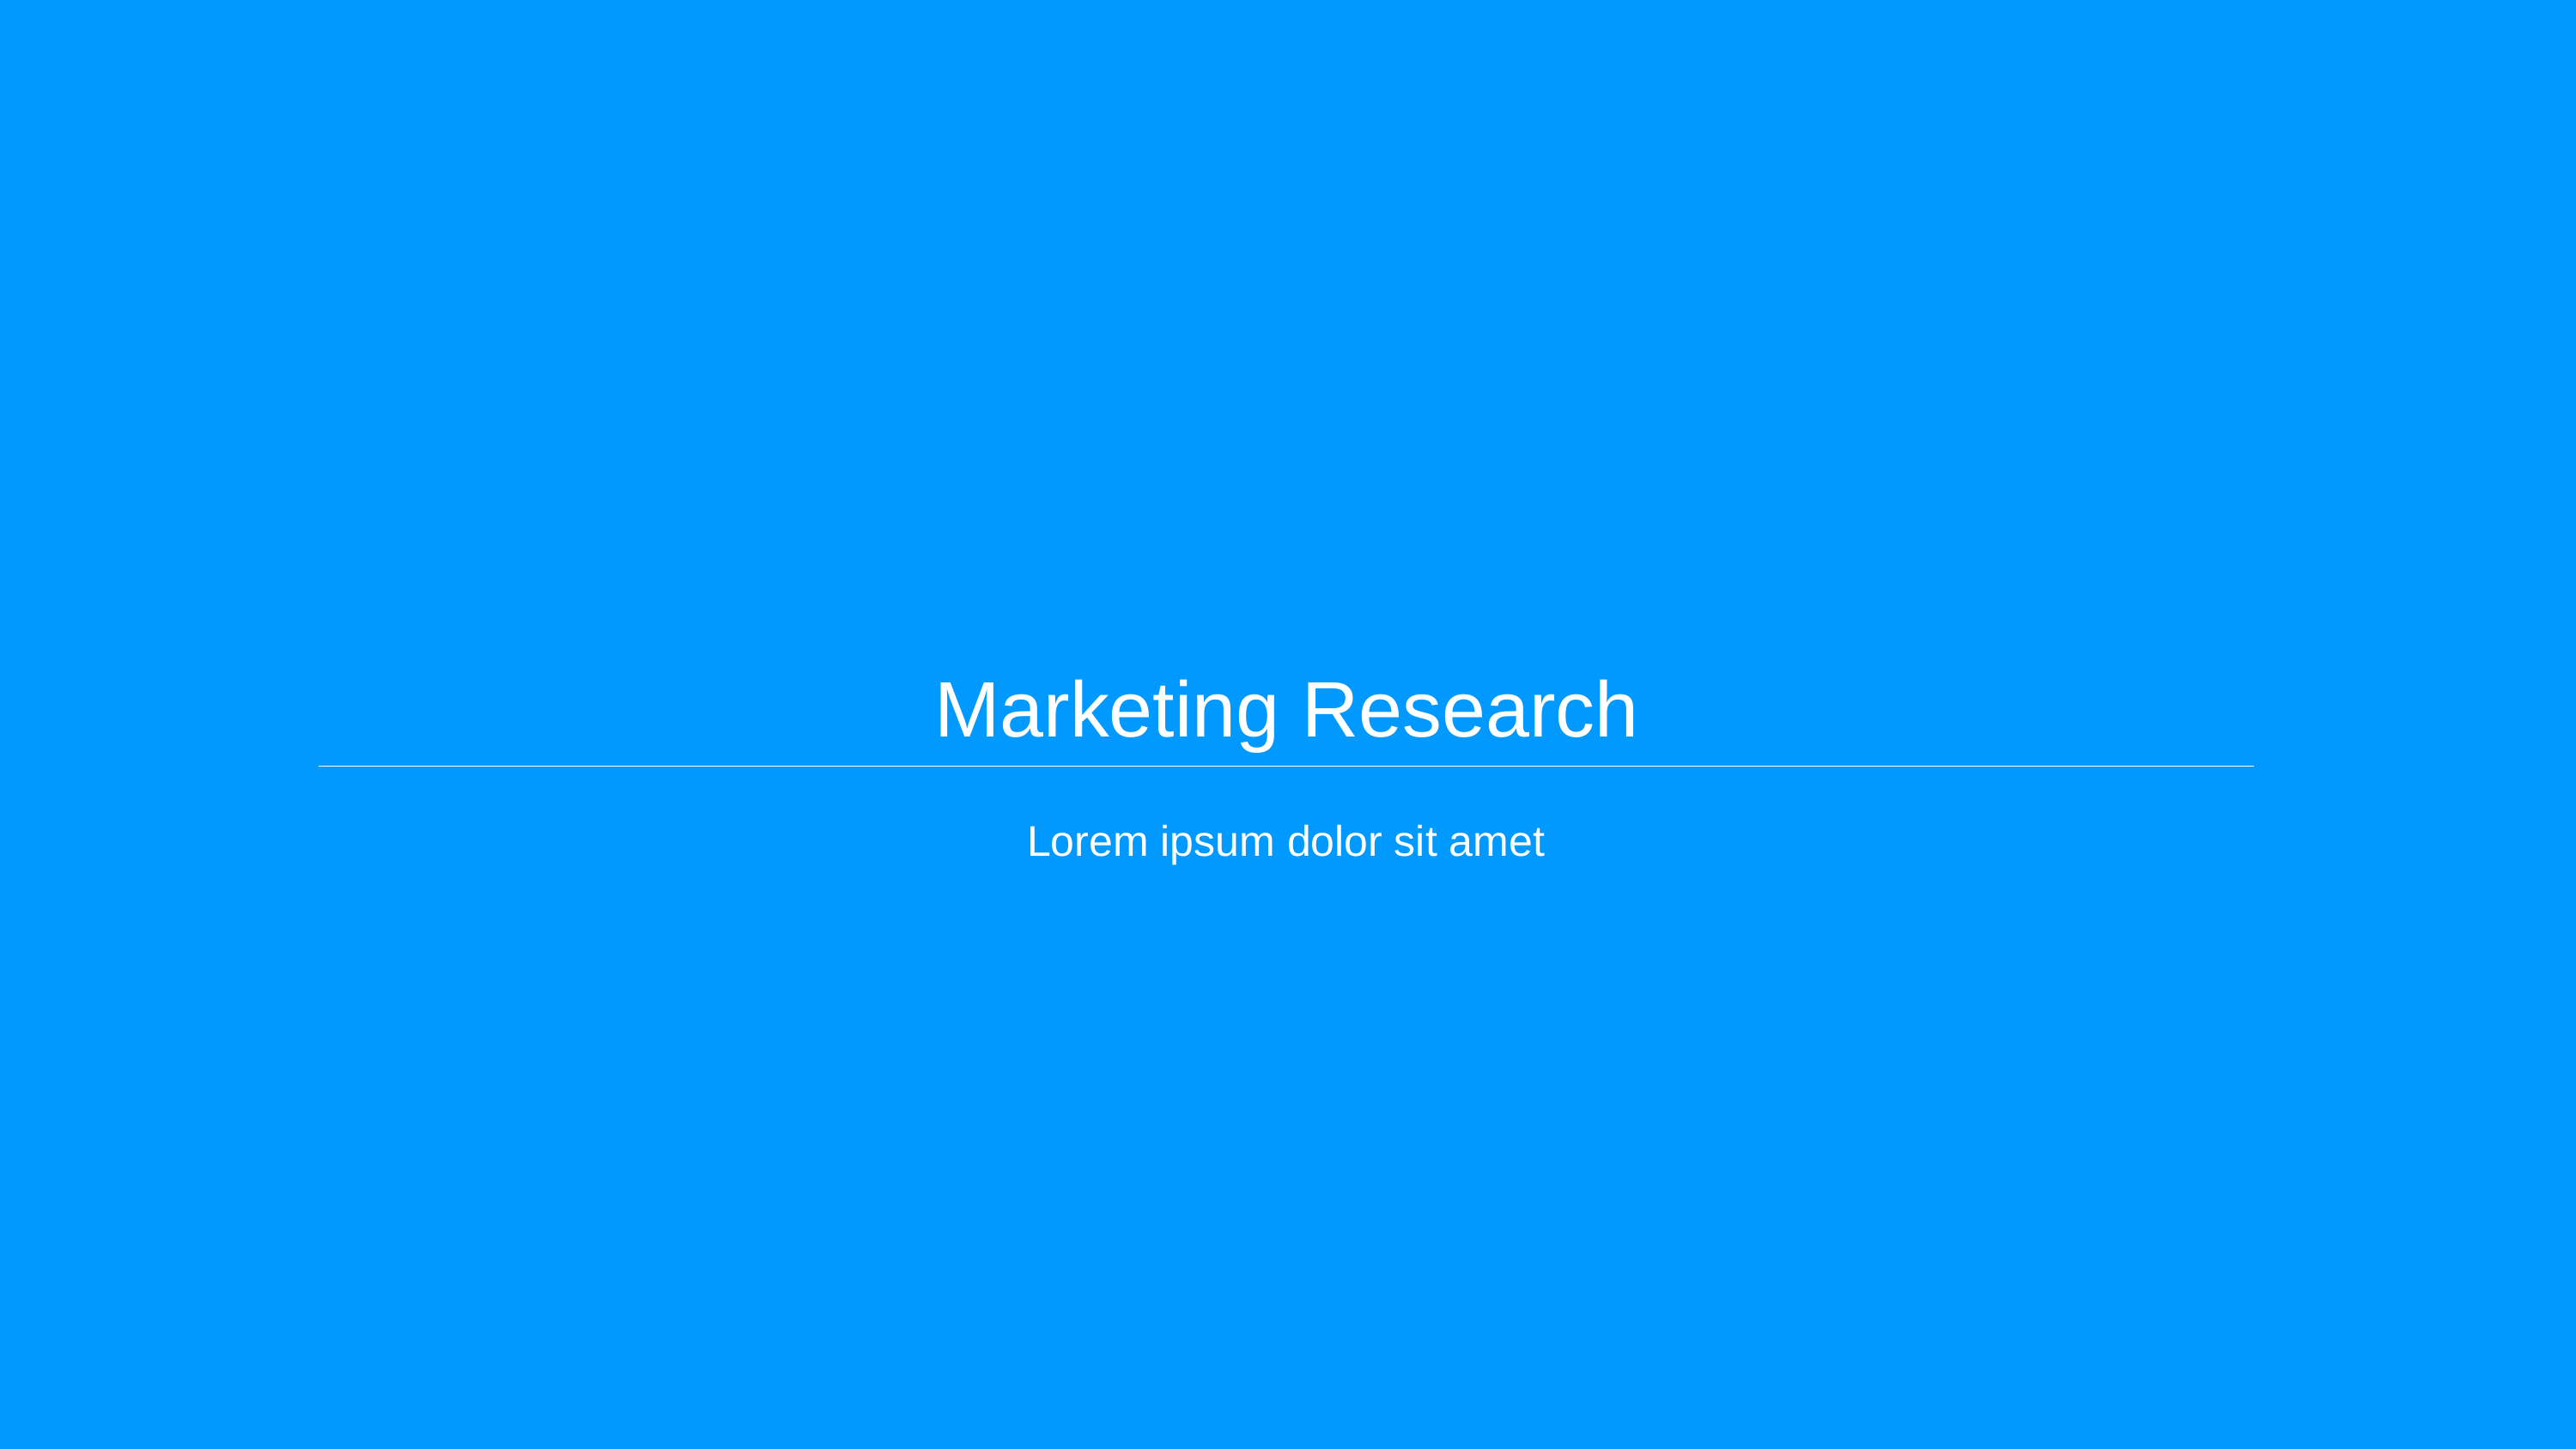

# Marketing Research
Lorem ipsum dolor sit amet